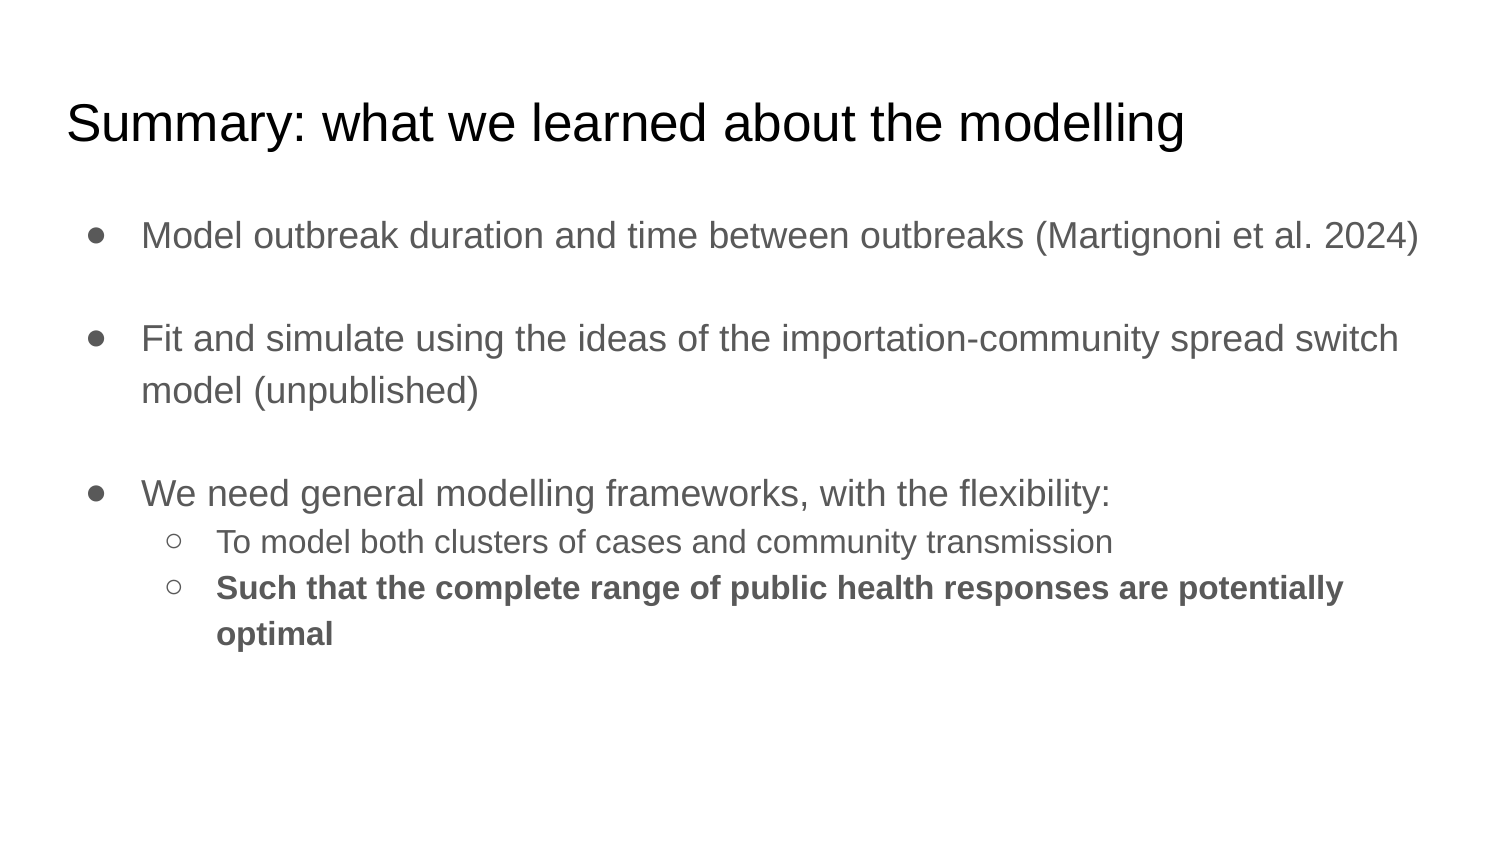

# Summary: what we learned about the modelling
Model outbreak duration and time between outbreaks (Martignoni et al. 2024)

Fit and simulate using the ideas of the importation-community spread switch model (unpublished)

We need general modelling frameworks, with the flexibility:
To model both clusters of cases and community transmission
Such that the complete range of public health responses are potentially optimal